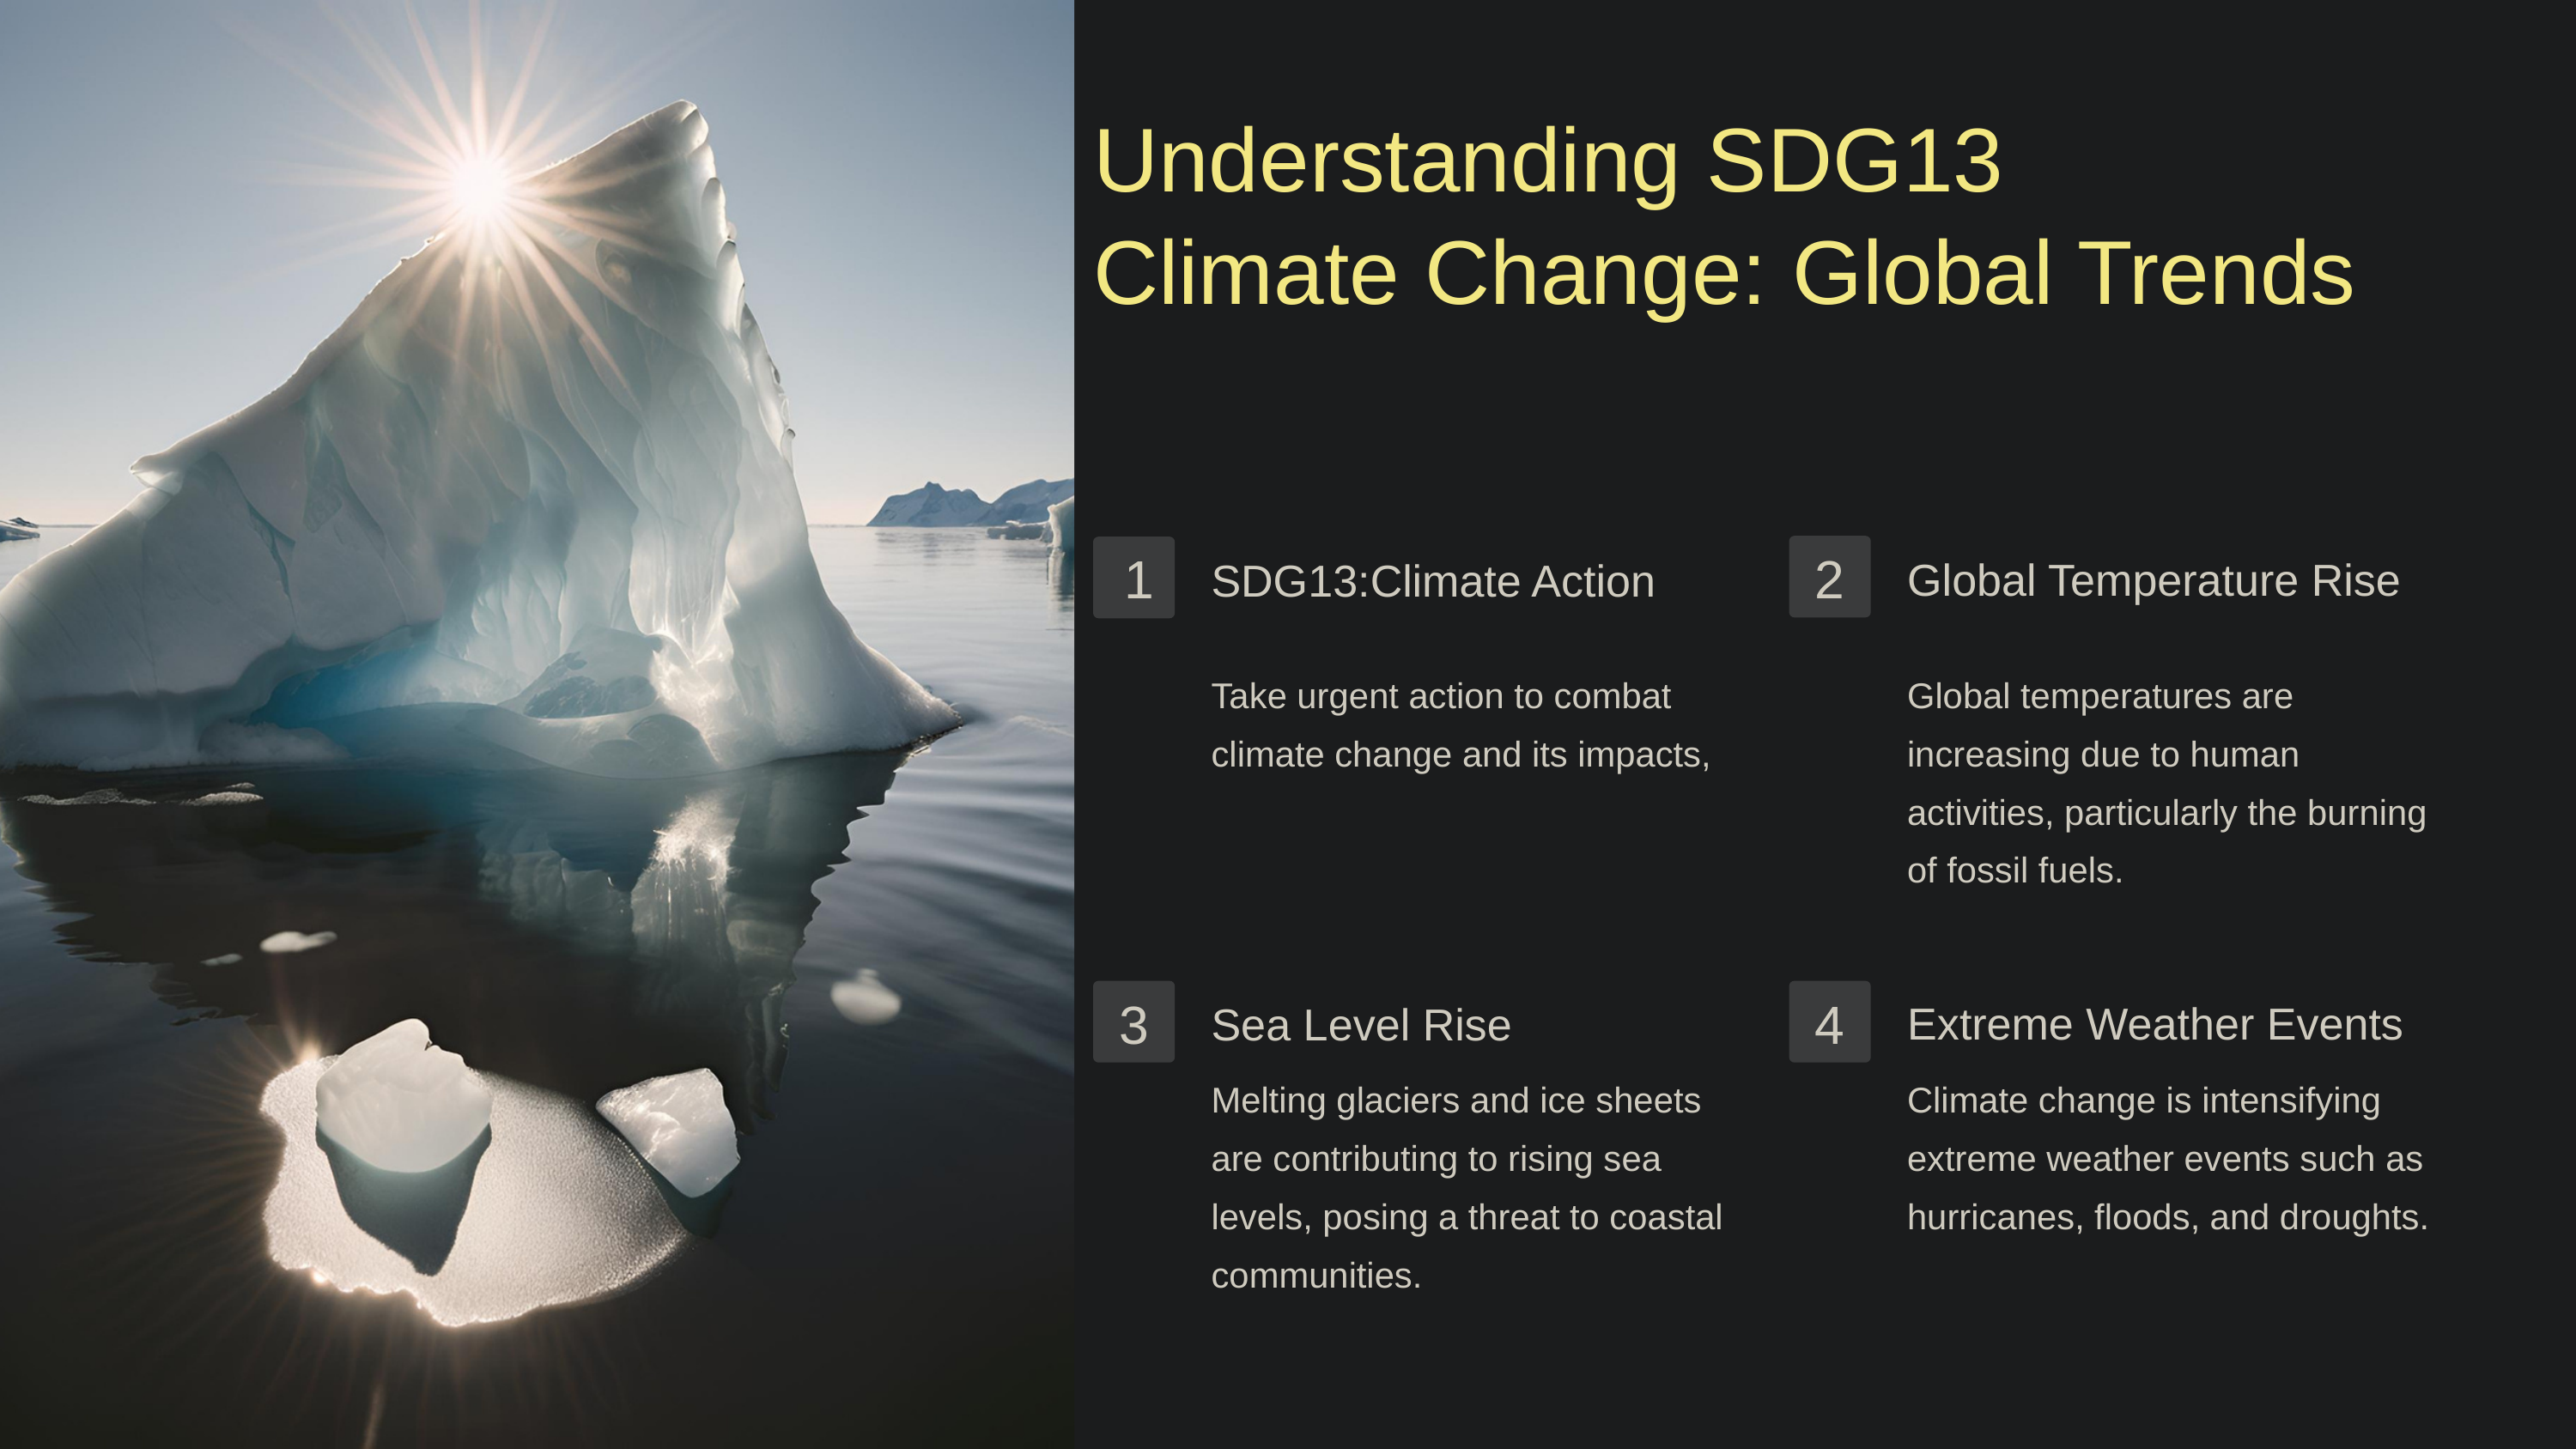

Understanding SDG13
Climate Change: Global Trends

Global Temperature Rise
SDG13:Climate Action
1
2
Take urgent action to combat climate change and its impacts,
Global temperatures are increasing due to human activities, particularly the burning of fossil fuels.

Extreme Weather Events
Sea Level Rise
3
4
Melting glaciers and ice sheets are contributing to rising sea levels, posing a threat to coastal communities.
Climate change is intensifying extreme weather events such as hurricanes, floods, and droughts.